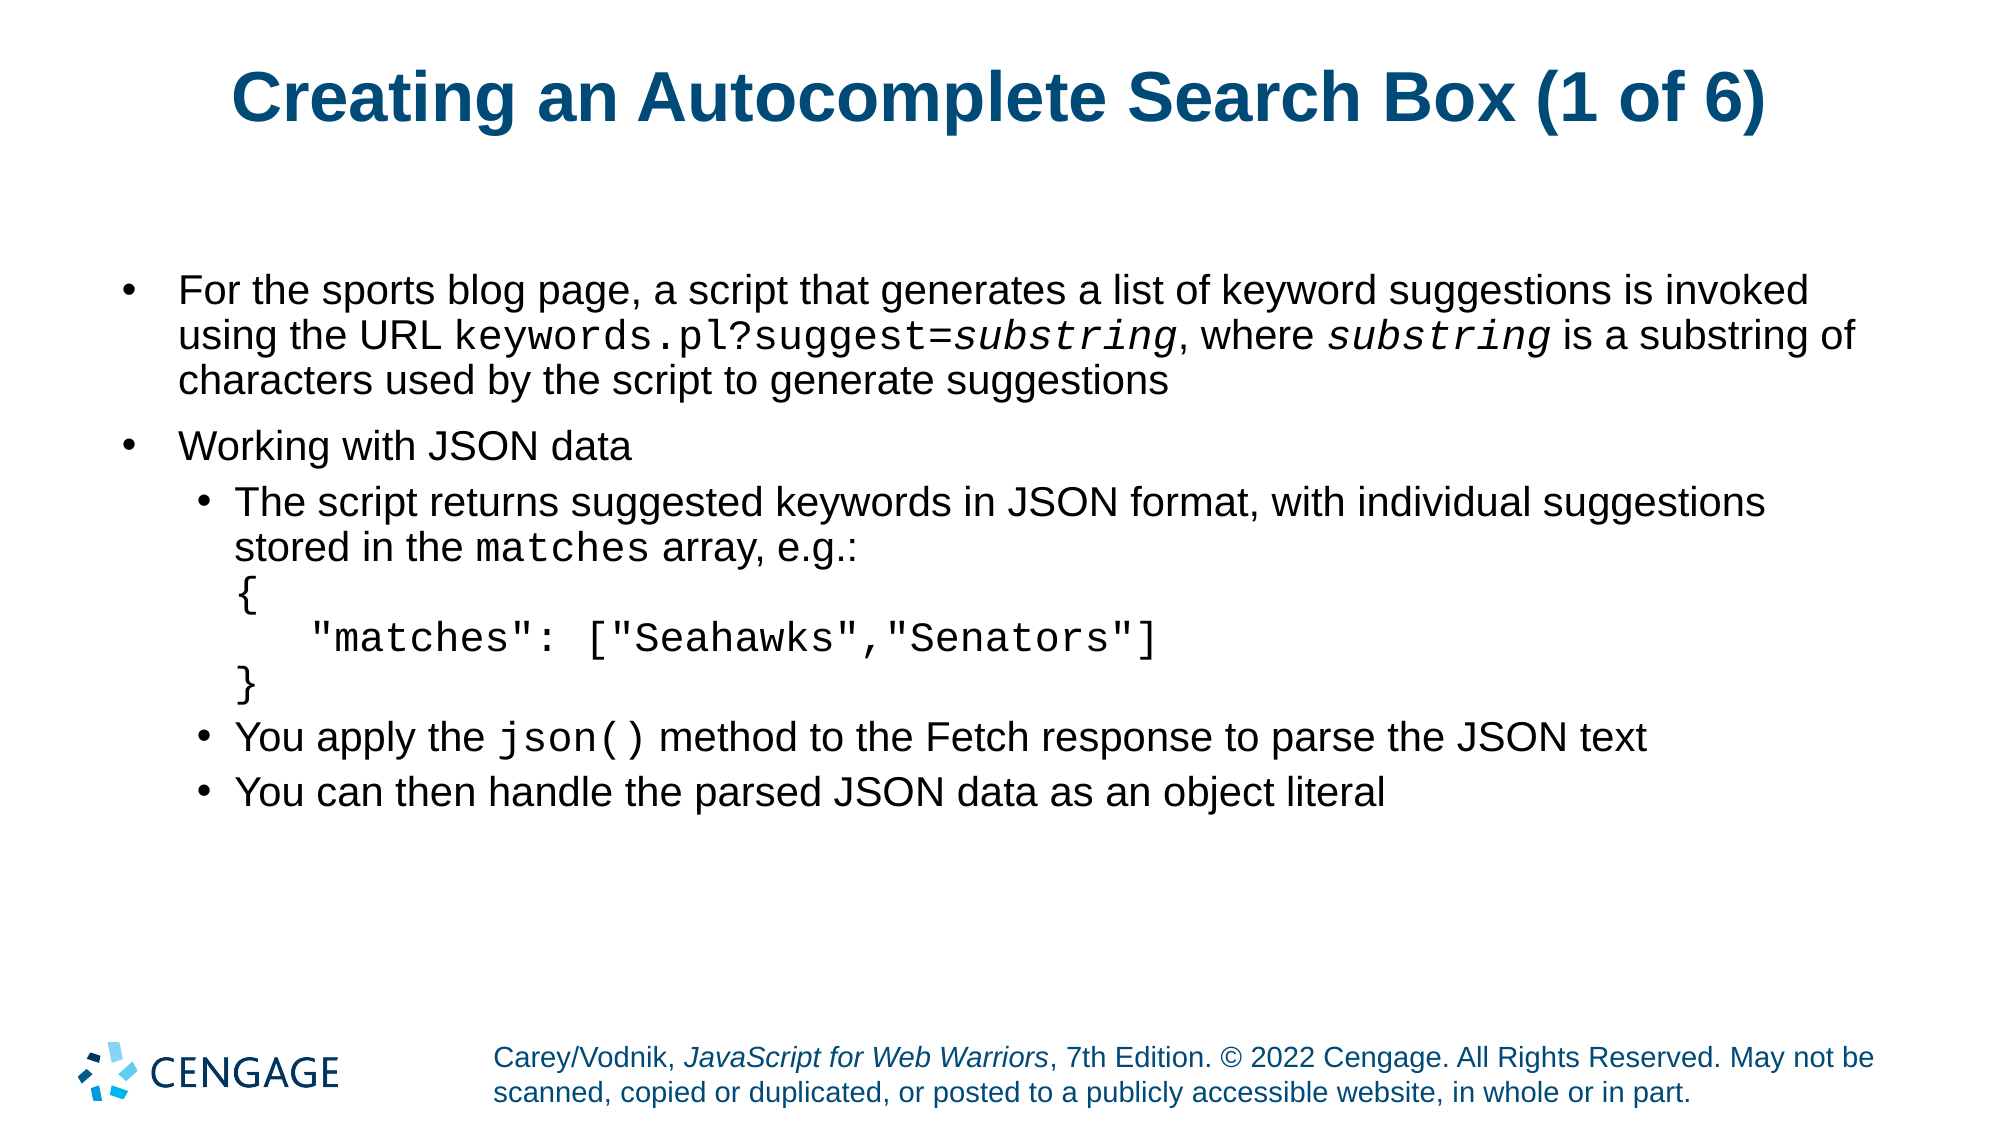

# Creating an Autocomplete Search Box (1 of 6)
For the sports blog page, a script that generates a list of keyword suggestions is invoked using the URL keywords.pl?suggest=substring, where substring is a substring of characters used by the script to generate suggestions
Working with JSON data
The script returns suggested keywords in JSON format, with individual suggestions stored in the matches array, e.g.:
{
   "matches": ["Seahawks","Senators"]
}
You apply the json() method to the Fetch response to parse the JSON text
You can then handle the parsed JSON data as an object literal